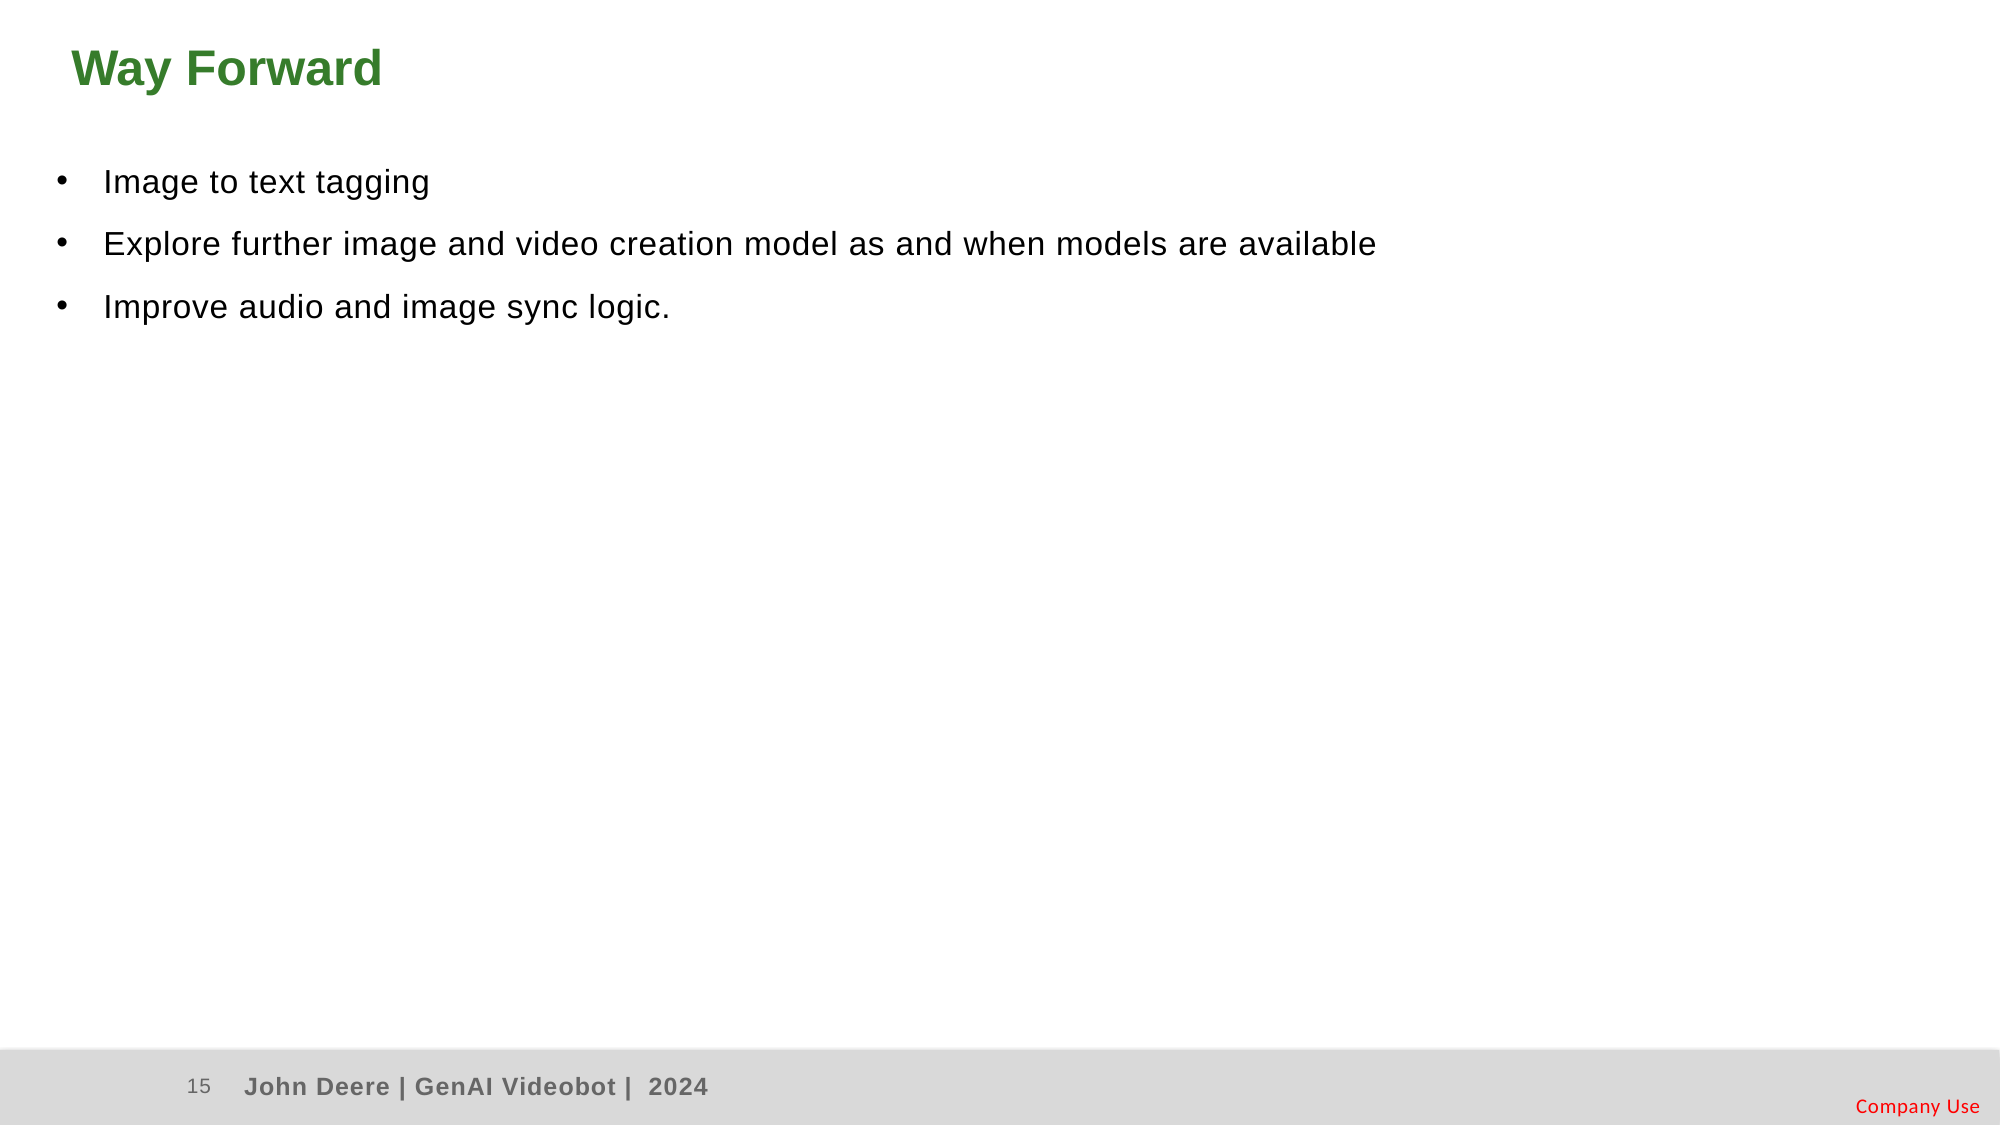

Way Forward
Image to text tagging
Explore further image and video creation model as and when models are available
Improve audio and image sync logic.